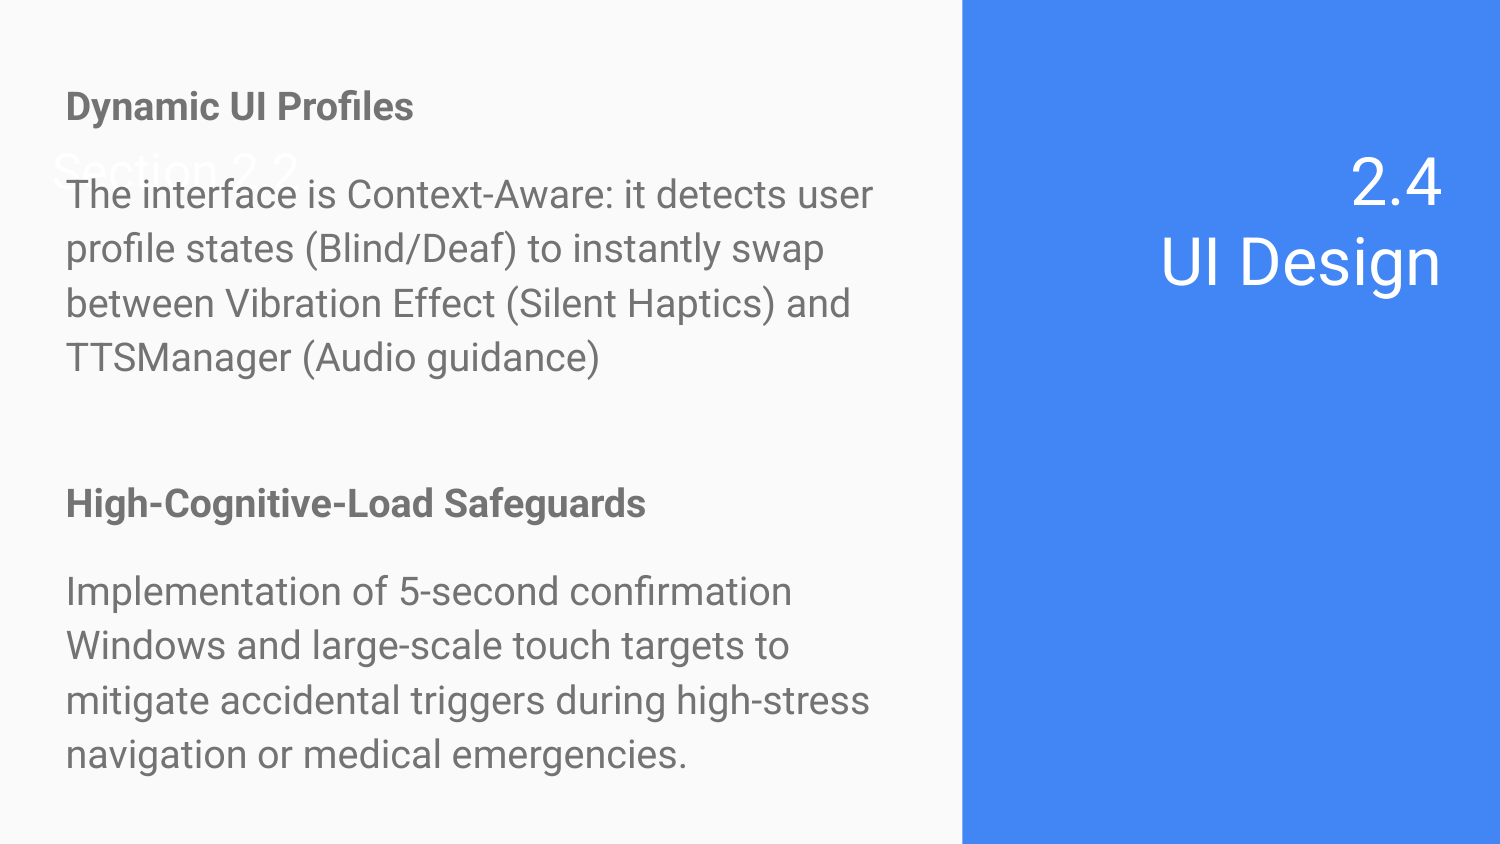

2.4
UI Design
# Section 2.2
Dynamic UI Profiles
The interface is Context-Aware: it detects user profile states (Blind/Deaf) to instantly swap between Vibration Effect (Silent Haptics) and TTSManager (Audio guidance)
High-Cognitive-Load Safeguards
Implementation of 5-second confirmation Windows and large-scale touch targets to mitigate accidental triggers during high-stress navigation or medical emergencies.